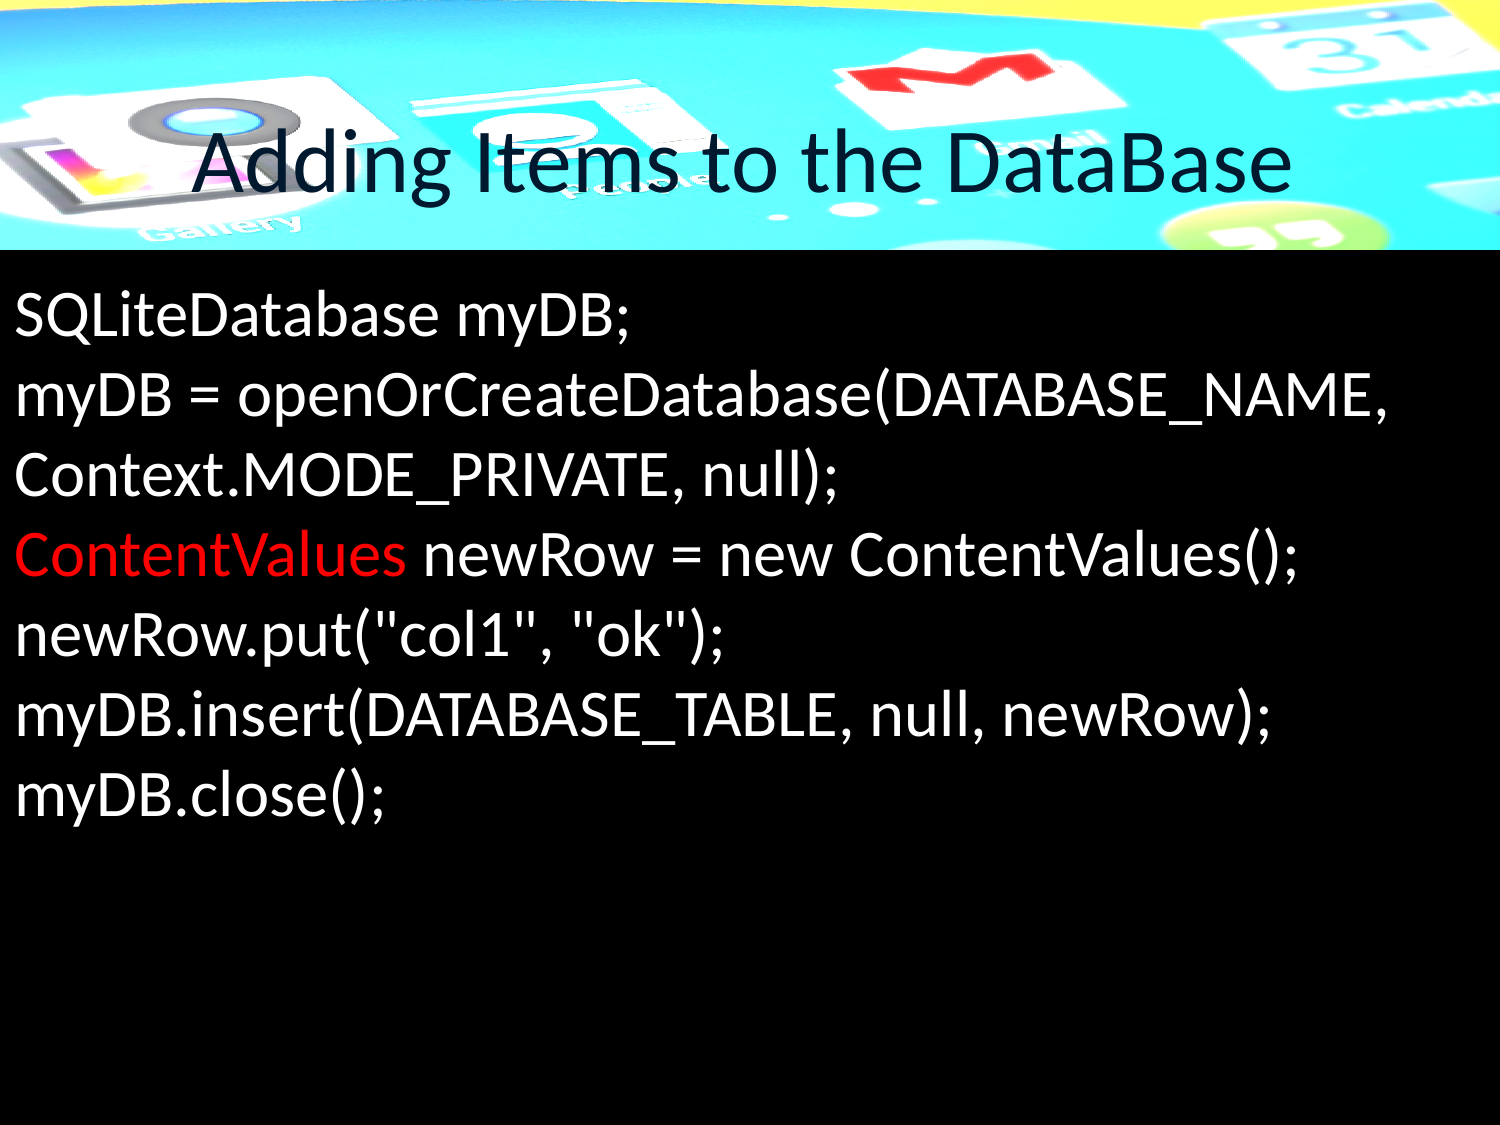

# Adding Items to the DataBase
SQLiteDatabase myDB;
myDB = openOrCreateDatabase(DATABASE_NAME, Context.MODE_PRIVATE, null);
ContentValues newRow = new ContentValues();
newRow.put("col1", "ok");
myDB.insert(DATABASE_TABLE, null, newRow);
myDB.close();